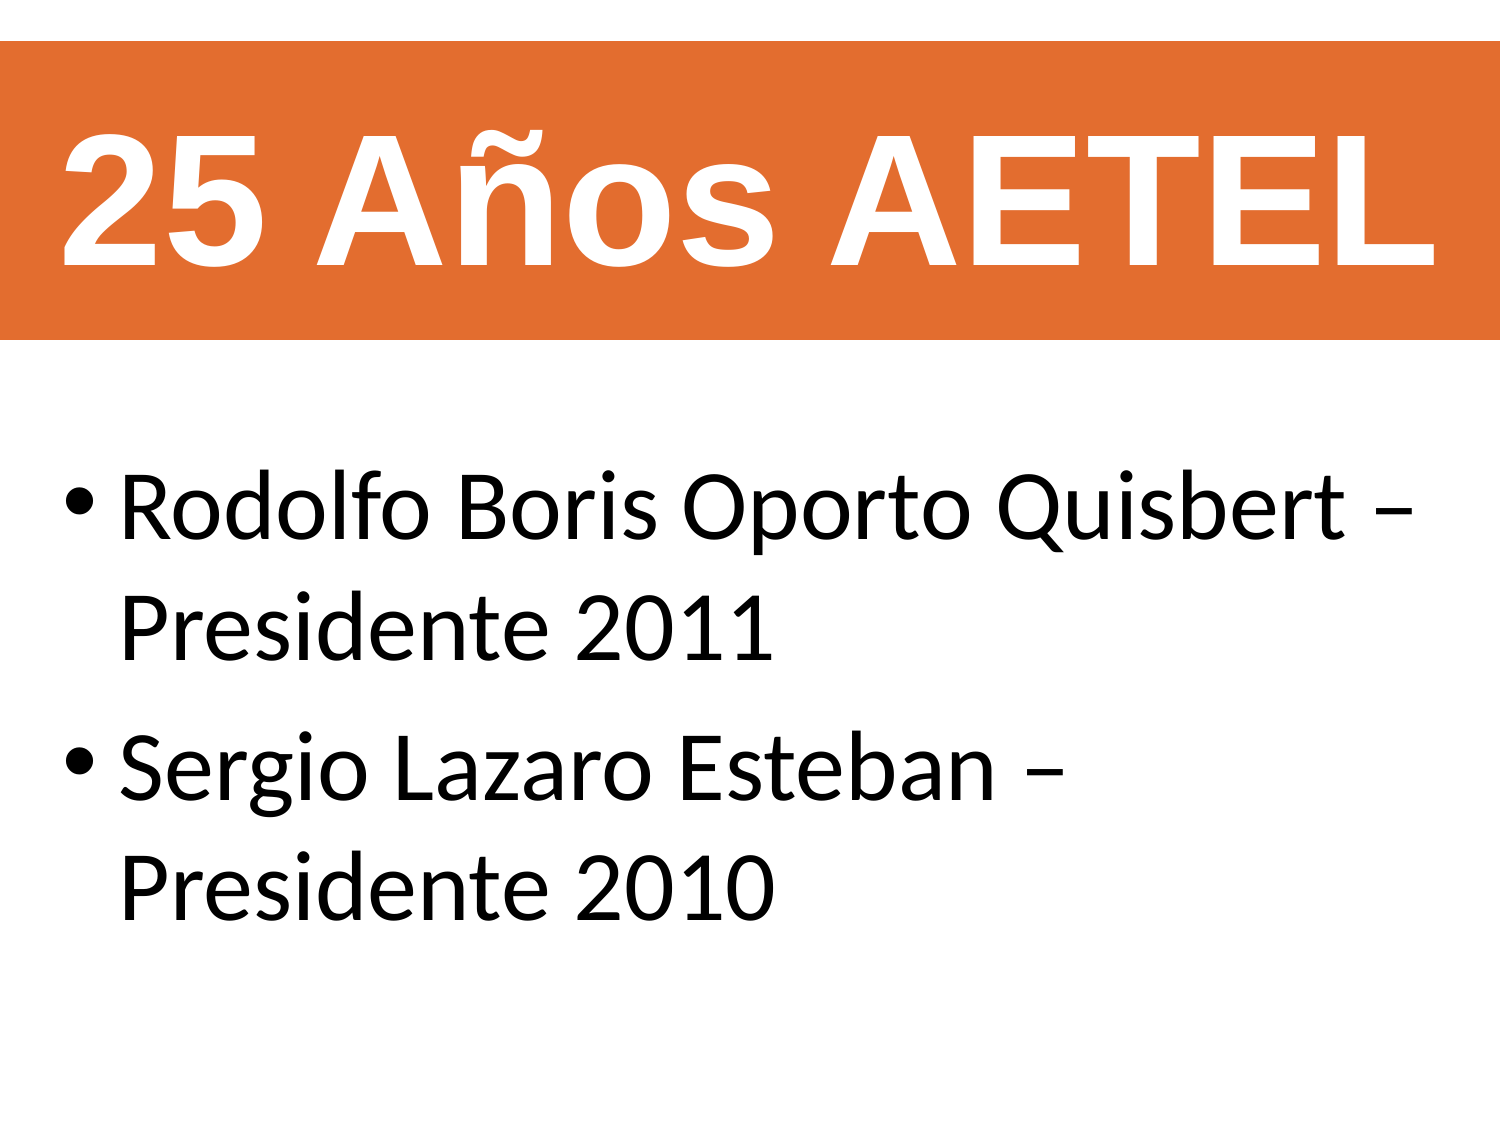

25 Años AETEL
#
Rodolfo Boris Oporto Quisbert – Presidente 2011
Sergio Lazaro Esteban – Presidente 2010